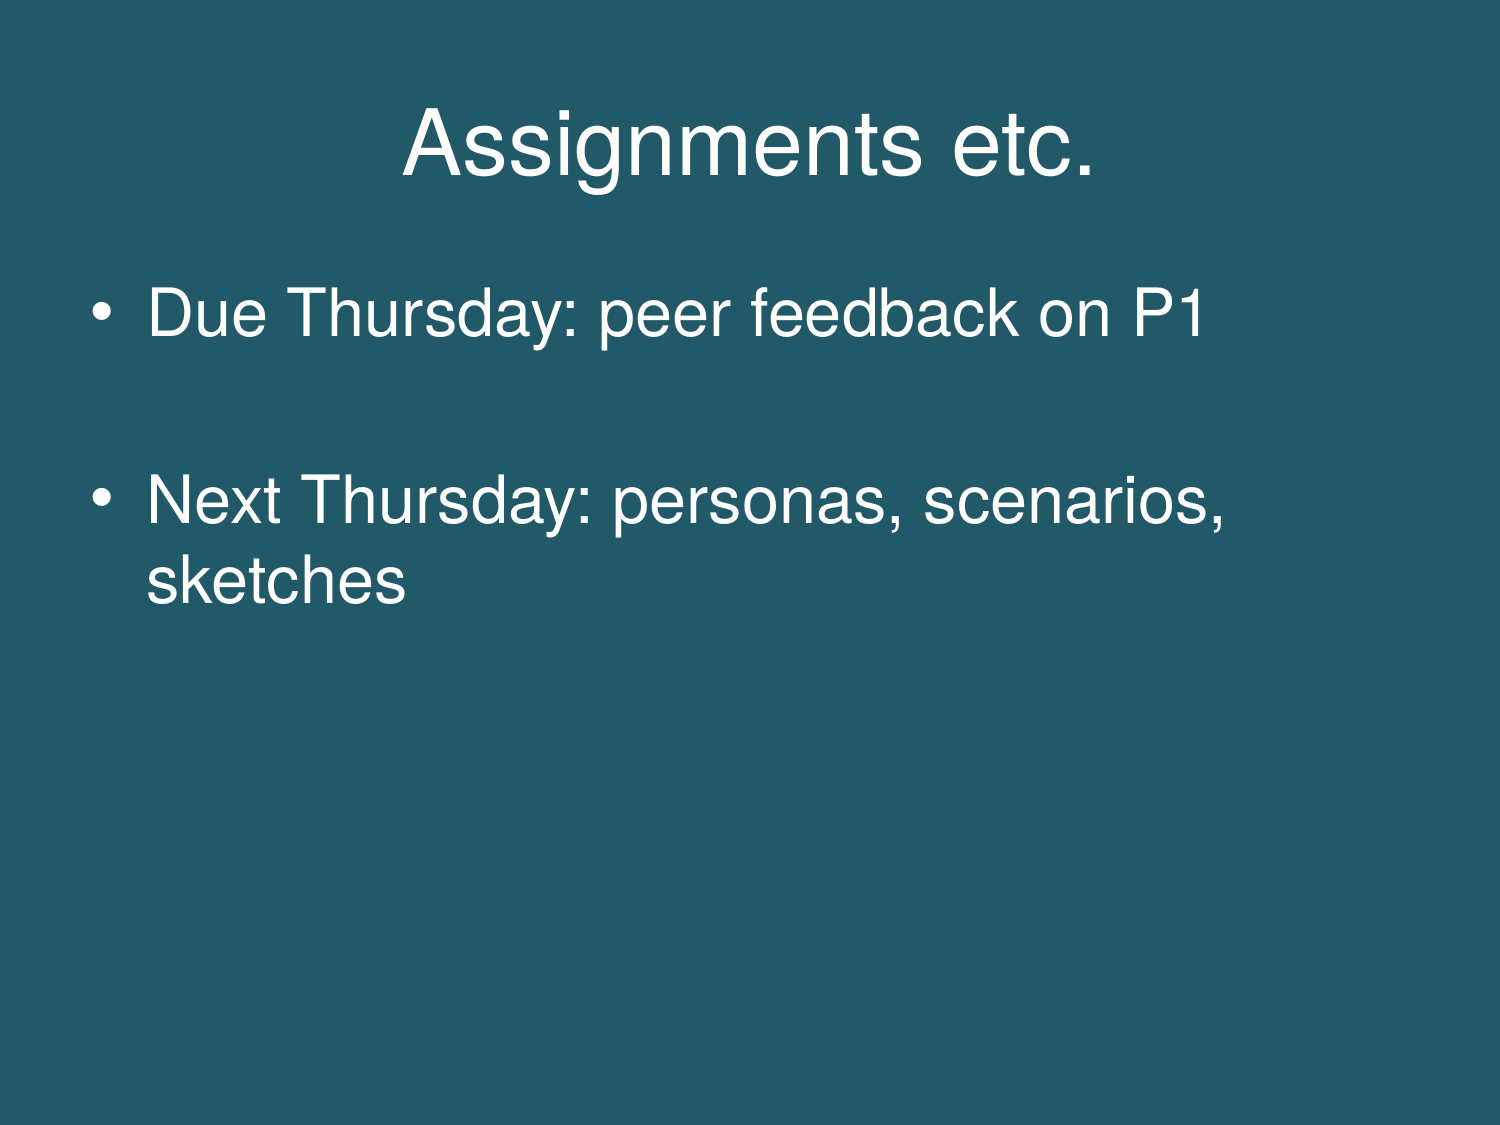

# Assignments etc.
Due Thursday: peer feedback on P1

Next Thursday: personas, scenarios, sketches